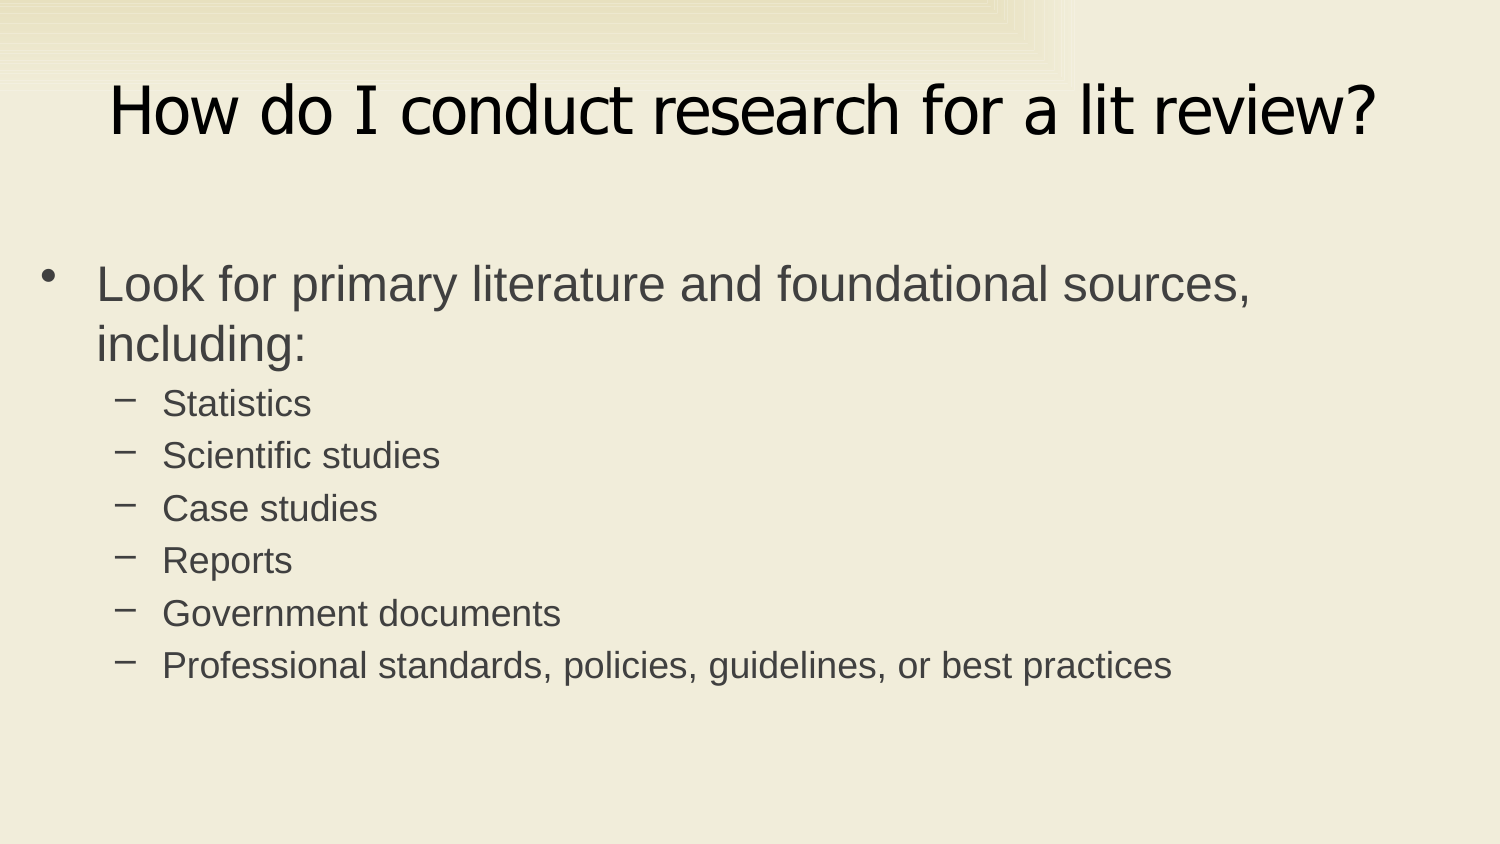

# How do I conduct research for a lit review?
Look for primary literature and foundational sources, including:
Statistics
Scientific studies
Case studies
Reports
Government documents
Professional standards, policies, guidelines, or best practices